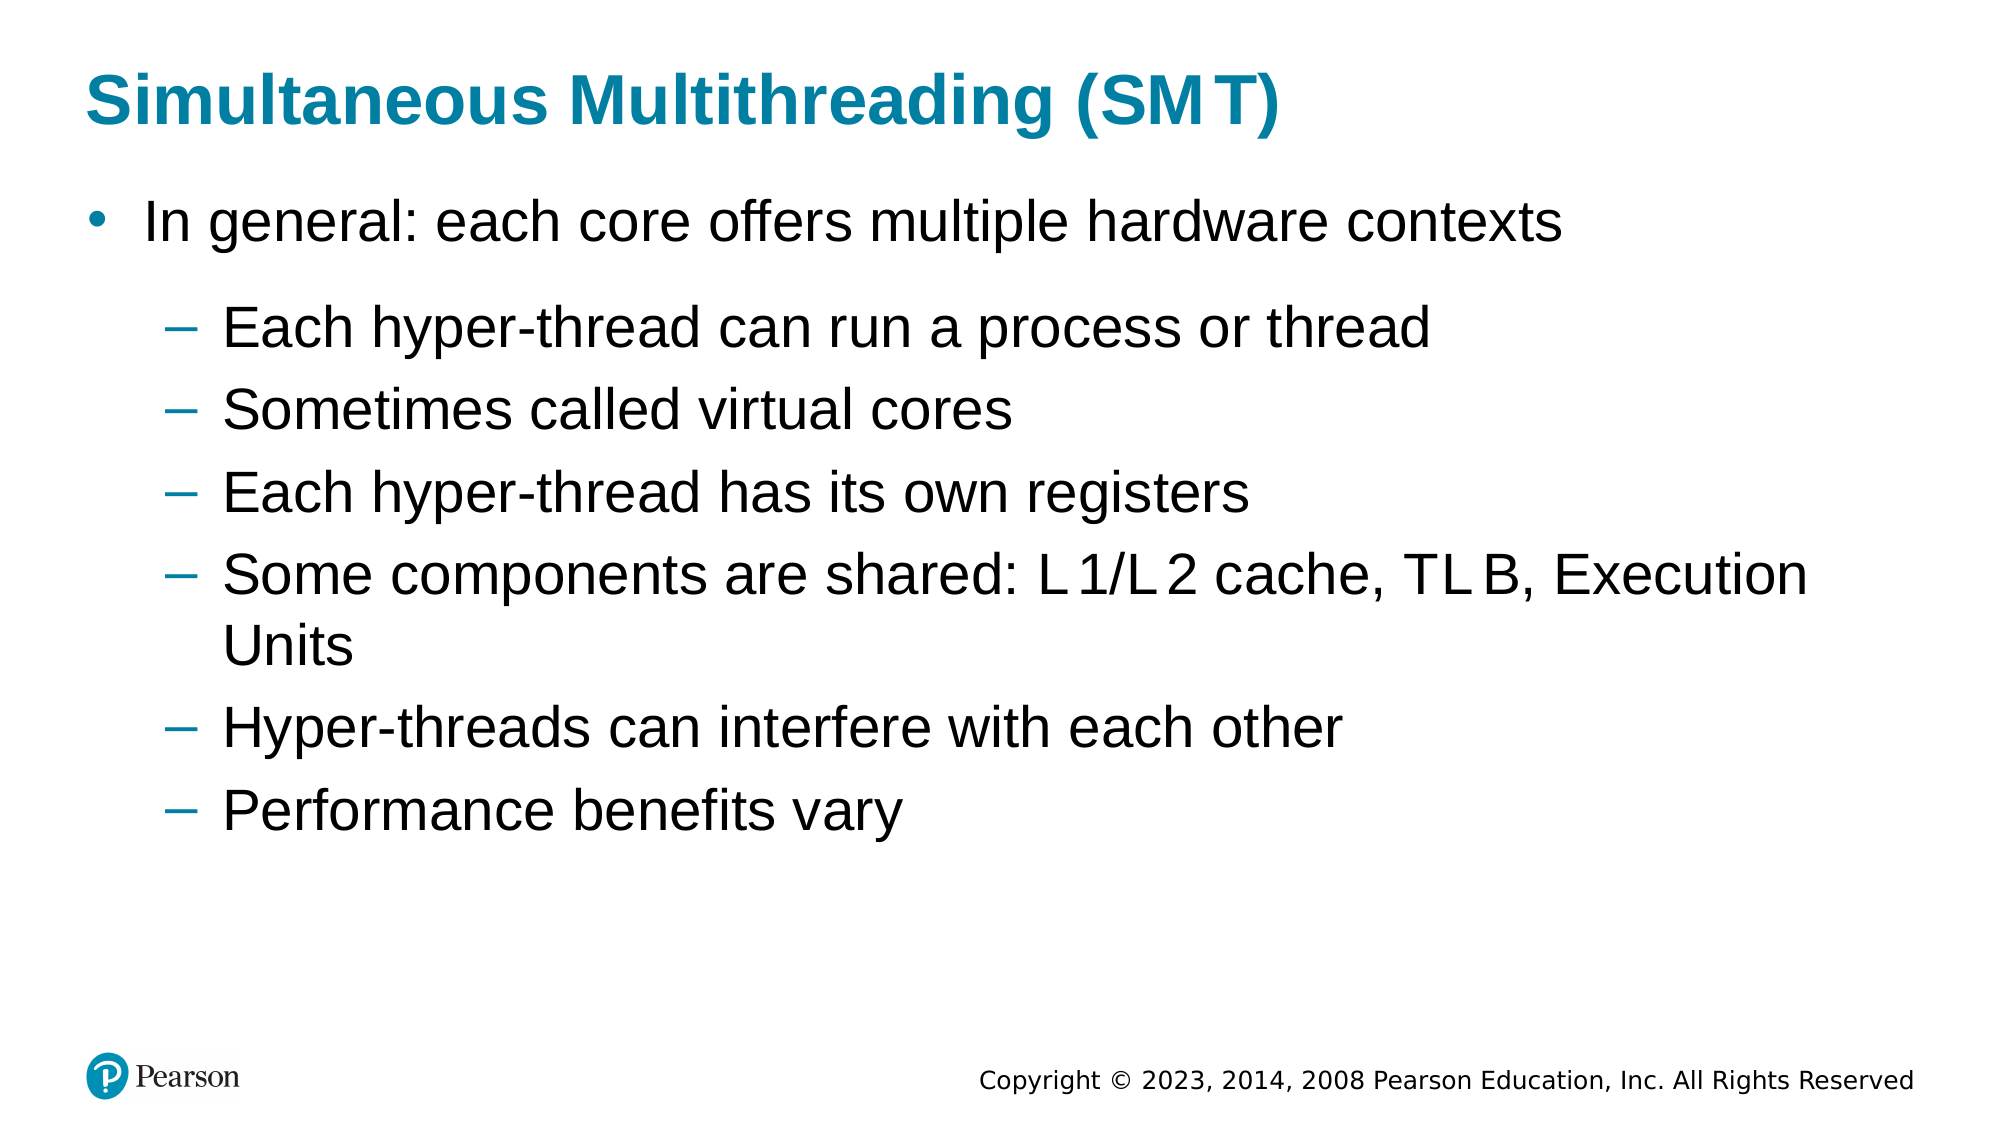

# Simultaneous Multithreading (S M T)
In general: each core offers multiple hardware contexts
Each hyper-thread can run a process or thread
Sometimes called virtual cores
Each hyper-thread has its own registers
Some components are shared: L 1/L 2 cache, T L B, Execution Units
Hyper-threads can interfere with each other
Performance benefits vary